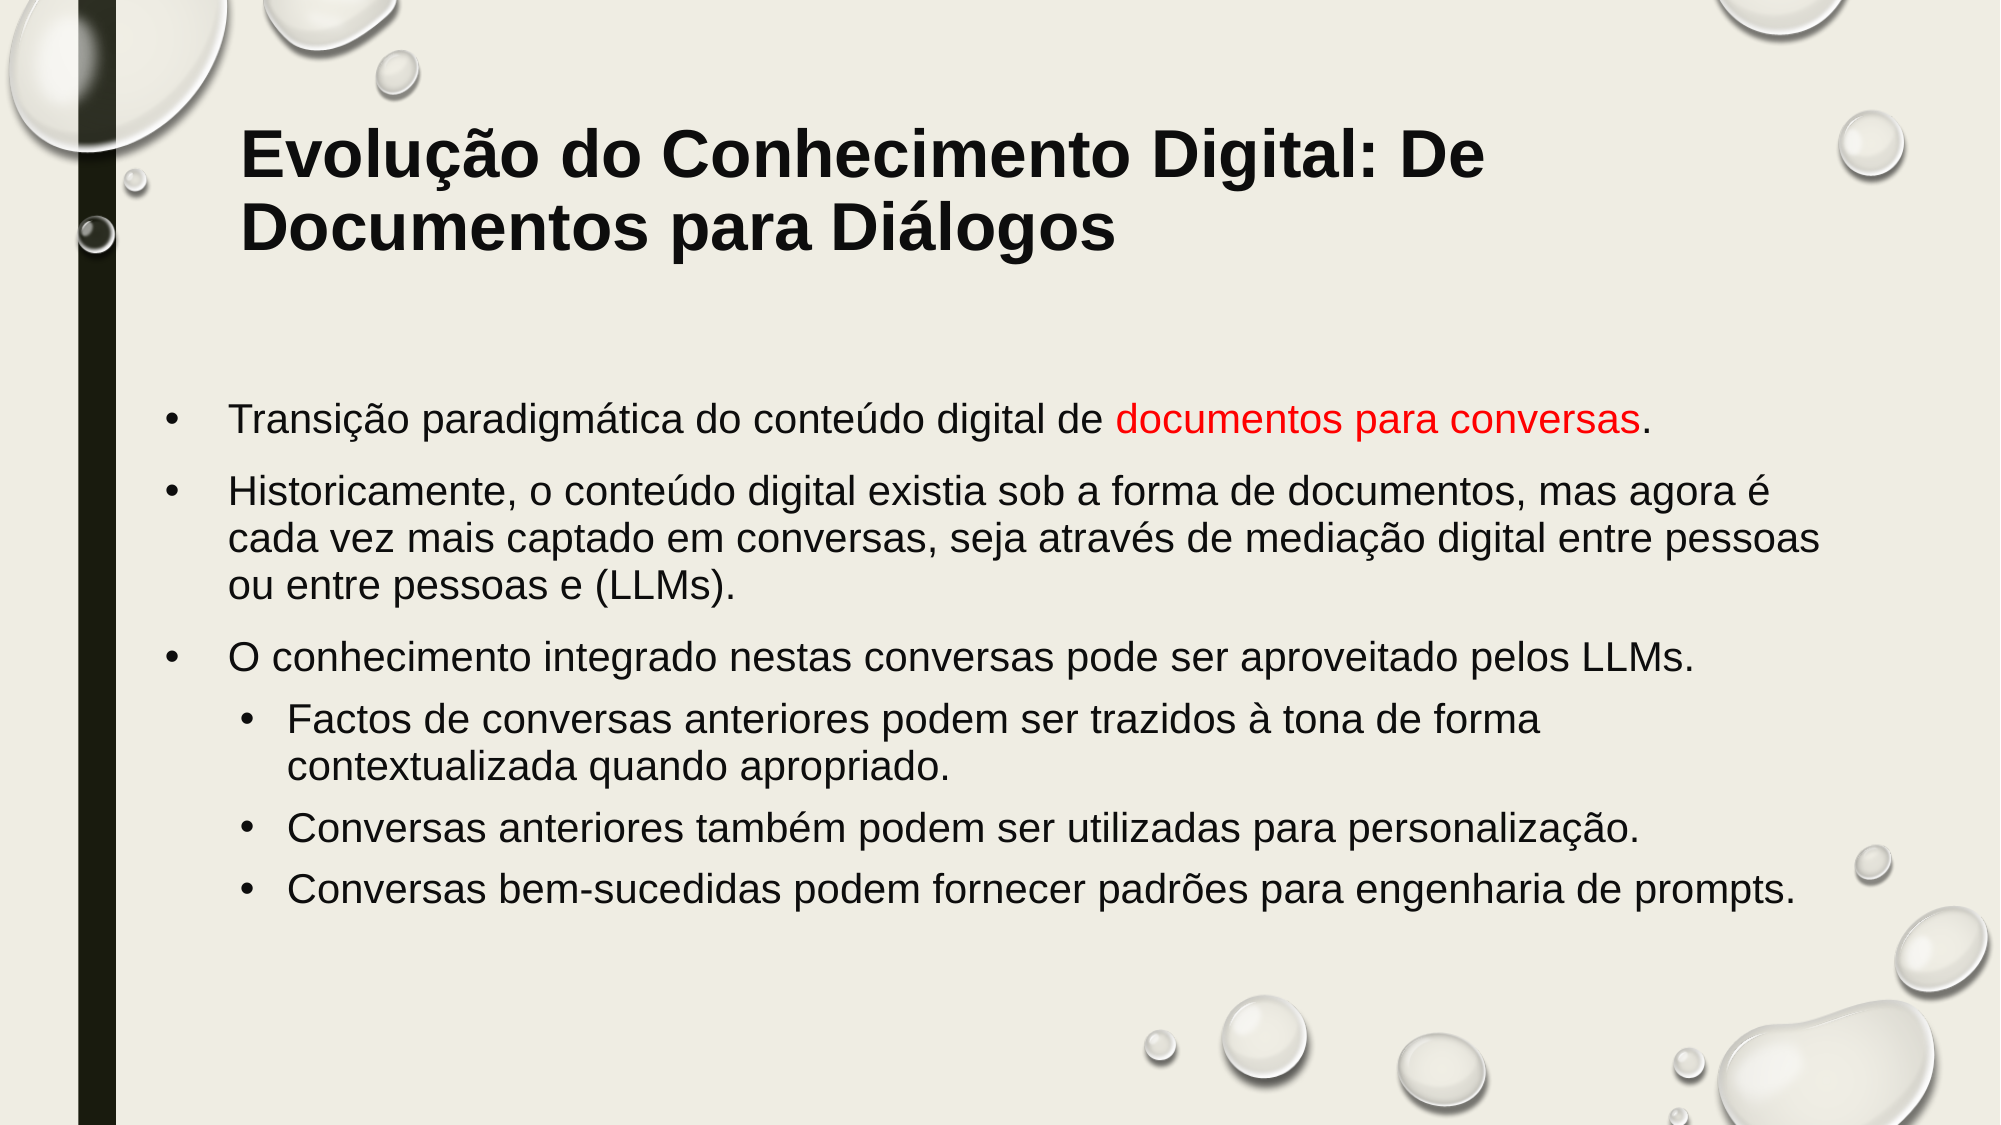

# Evolução do Conhecimento Digital: De Documentos para Diálogos
Transição paradigmática do conteúdo digital de documentos para conversas.
Historicamente, o conteúdo digital existia sob a forma de documentos, mas agora é cada vez mais captado em conversas, seja através de mediação digital entre pessoas ou entre pessoas e (LLMs).
O conhecimento integrado nestas conversas pode ser aproveitado pelos LLMs.
Factos de conversas anteriores podem ser trazidos à tona de forma contextualizada quando apropriado.
Conversas anteriores também podem ser utilizadas para personalização.
Conversas bem-sucedidas podem fornecer padrões para engenharia de prompts.